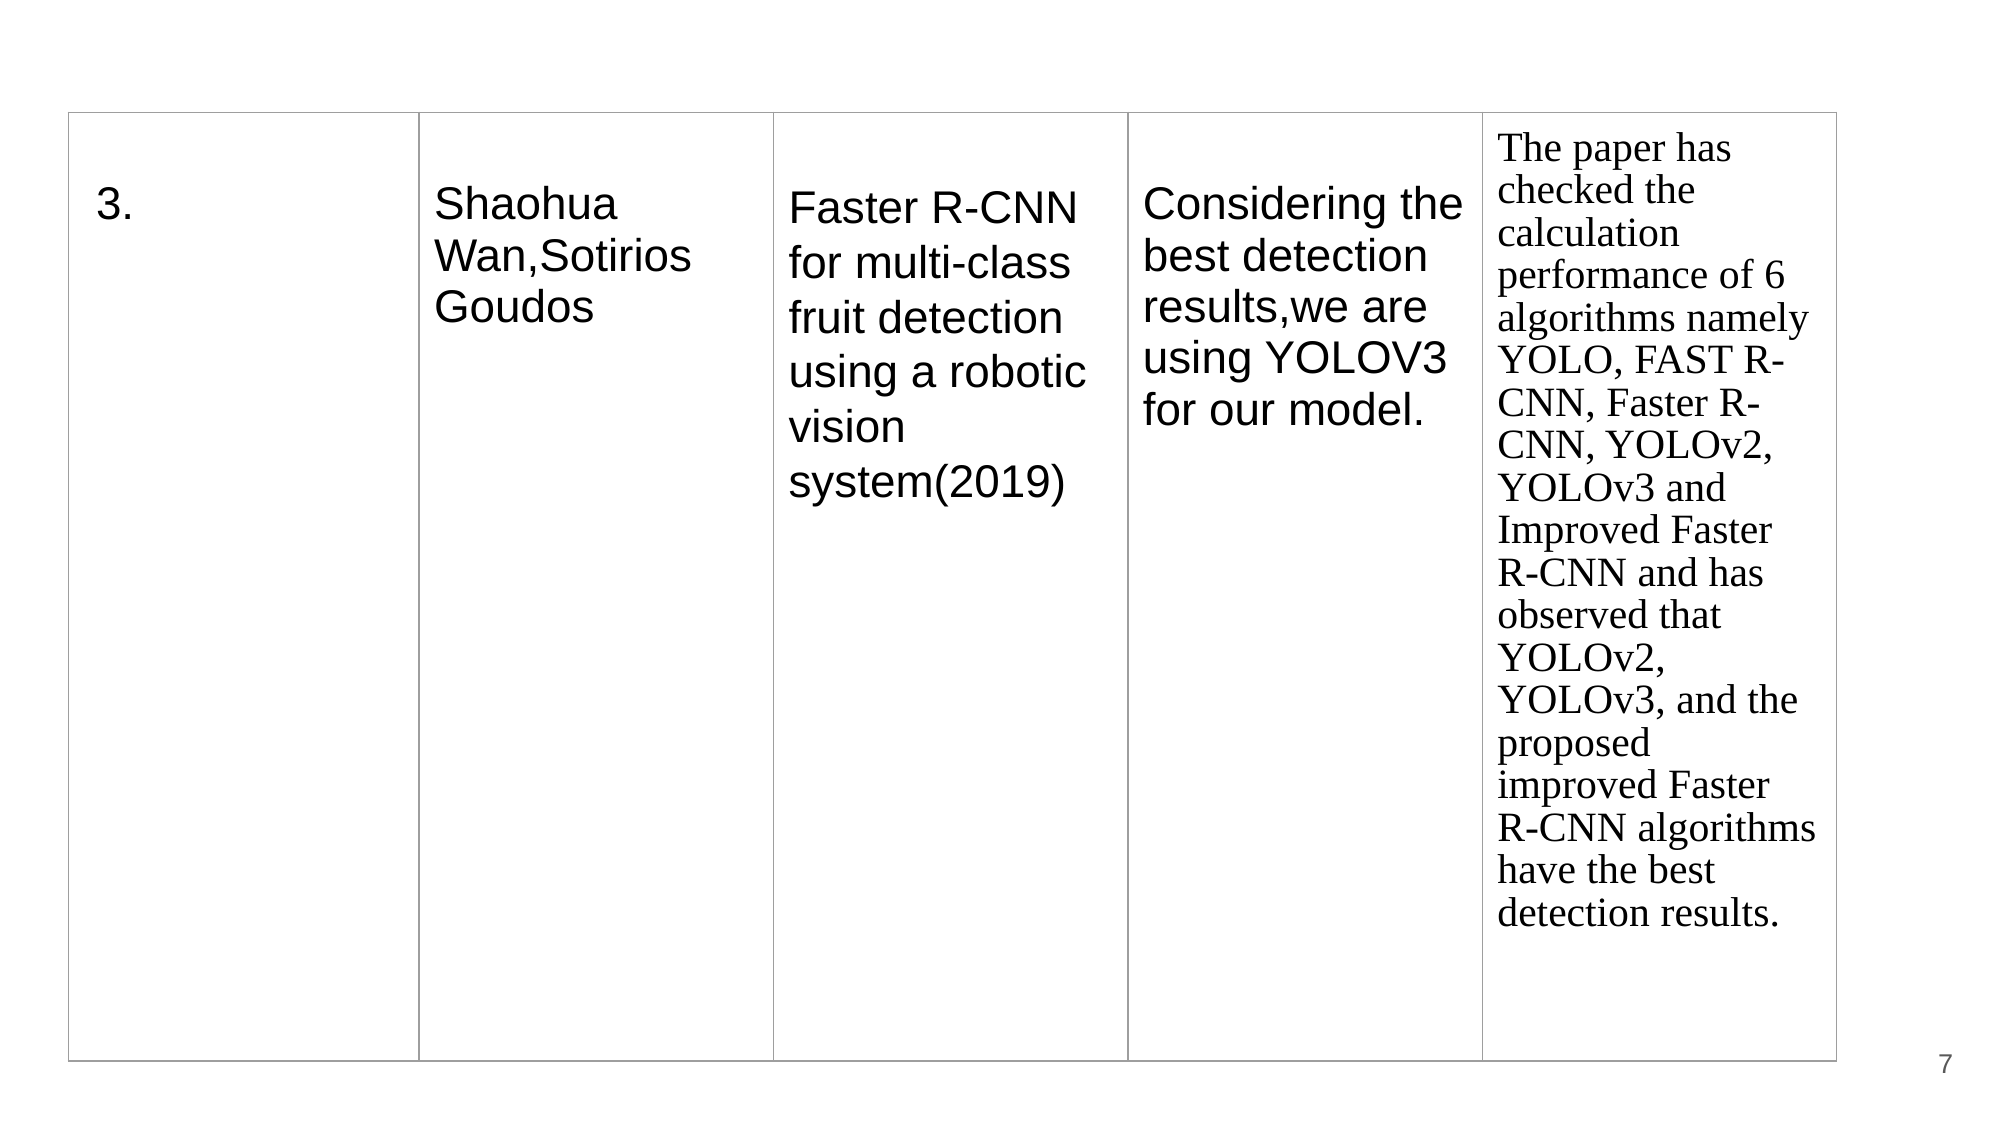

| 3. | Shaohua Wan,Sotirios Goudos | Faster R-CNN for multi-class fruit detection using a robotic vision system(2019) | Considering the best detection results,we are using YOLOV3 for our model. | The paper has checked the calculation performance of 6 algorithms namely YOLO, FAST R-CNN, Faster R-CNN, YOLOv2, YOLOv3 and Improved Faster R-CNN and has observed that YOLOv2, YOLOv3, and the proposed improved Faster R-CNN algorithms have the best detection results. |
| --- | --- | --- | --- | --- |
7